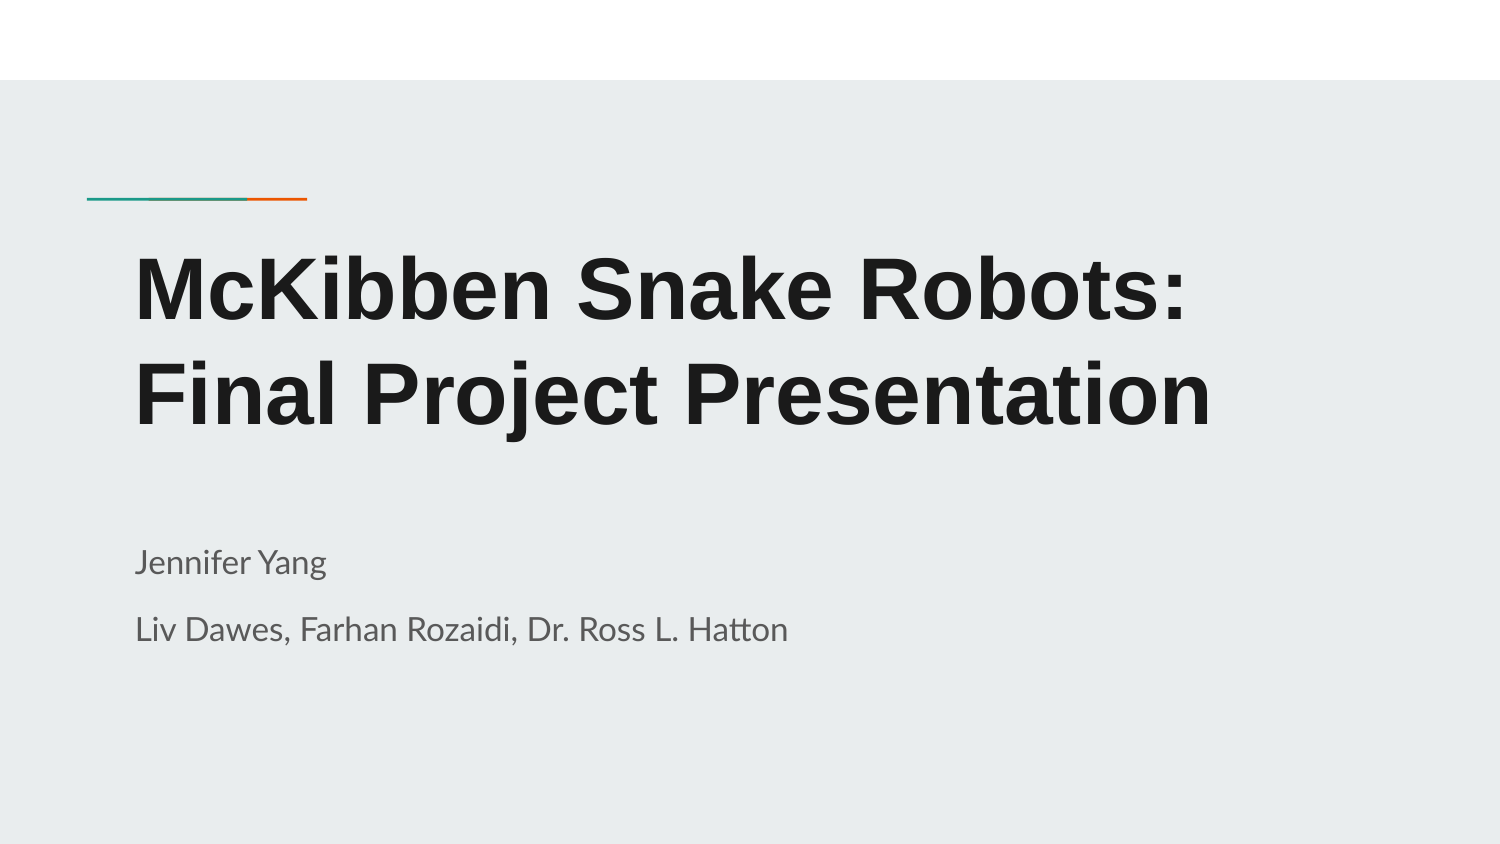

# McKibben Snake Robots: Final Project Presentation
Jennifer Yang
Liv Dawes, Farhan Rozaidi, Dr. Ross L. Hatton